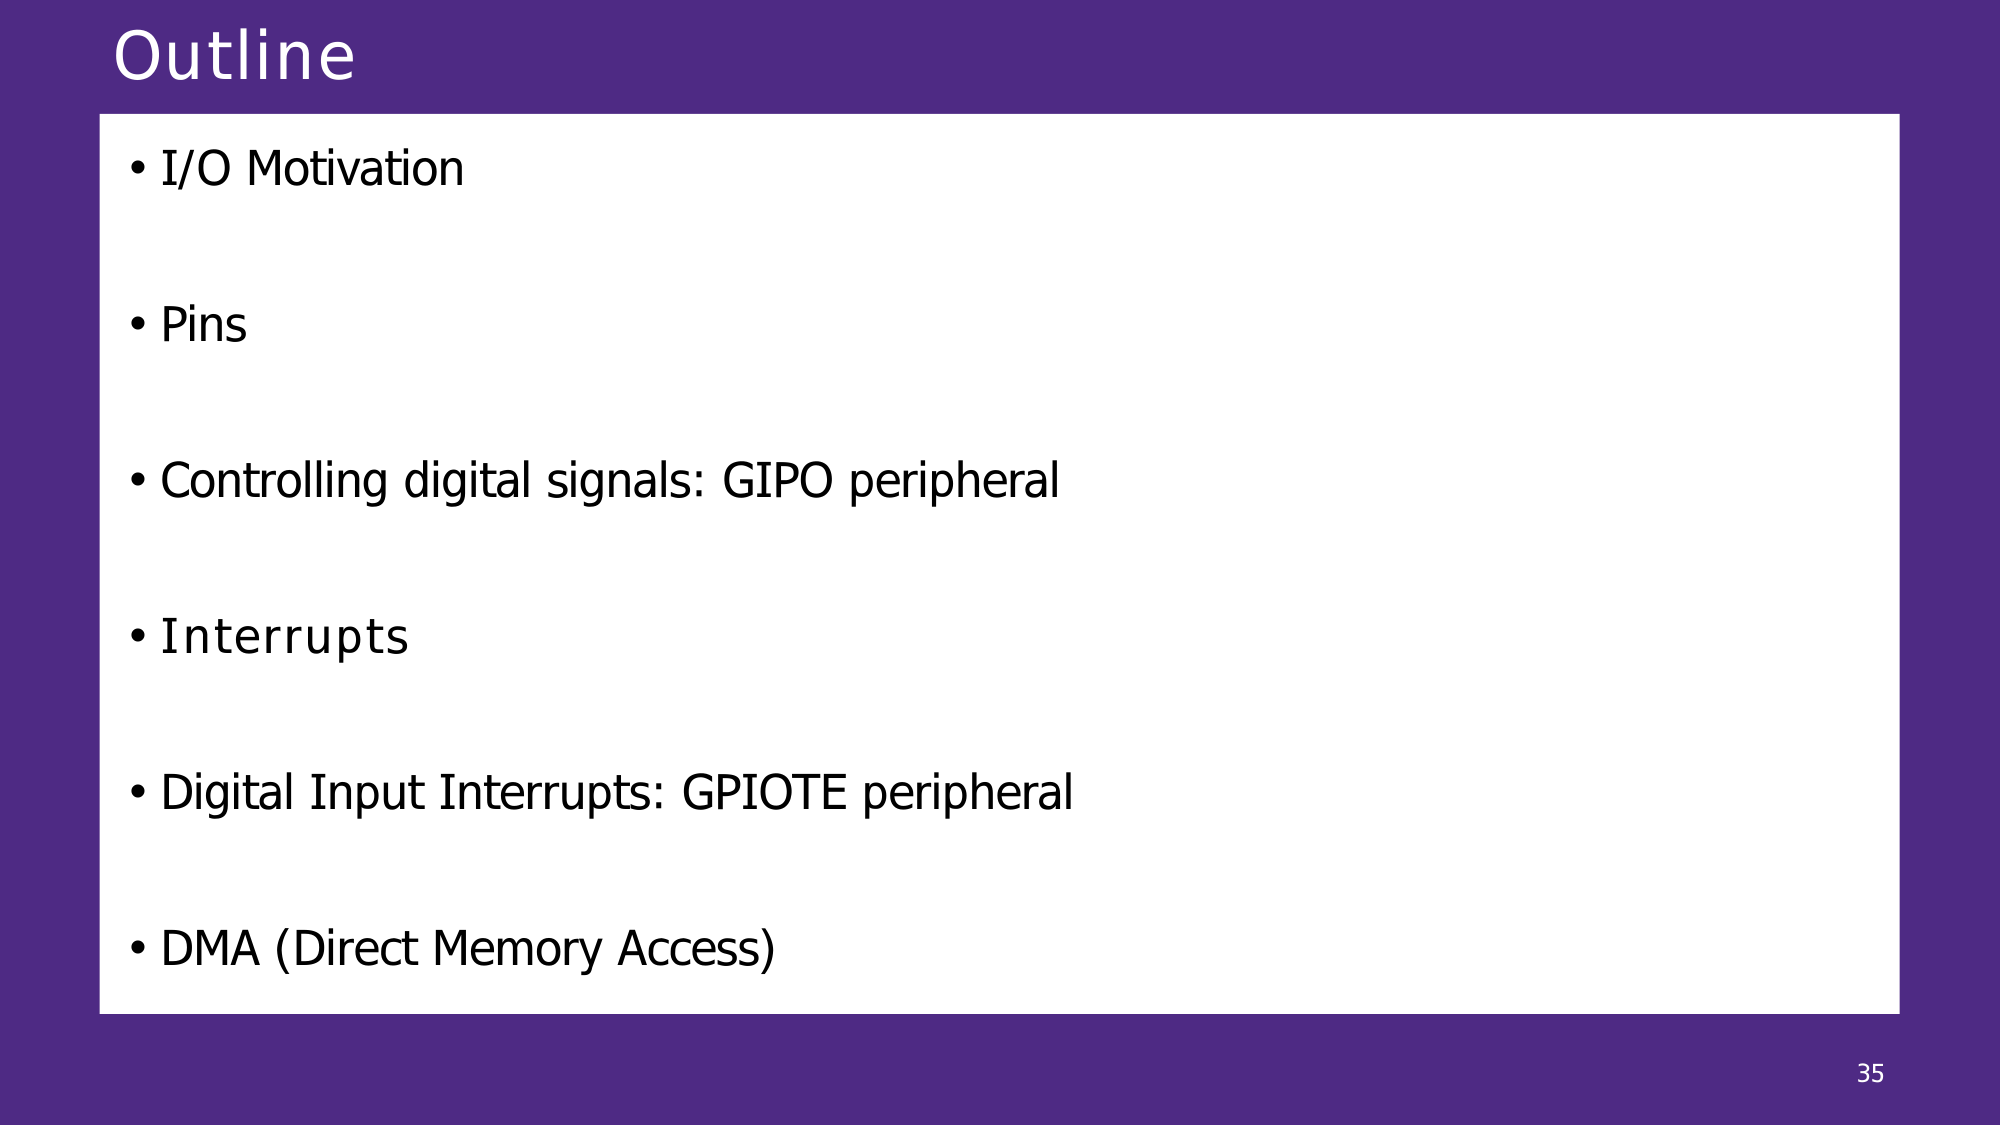

# Outline
I/O Motivation

Pins

Controlling digital signals: GIPO peripheral

Interrupts

Digital Input Interrupts: GPIOTE peripheral

DMA (Direct Memory Access)
35